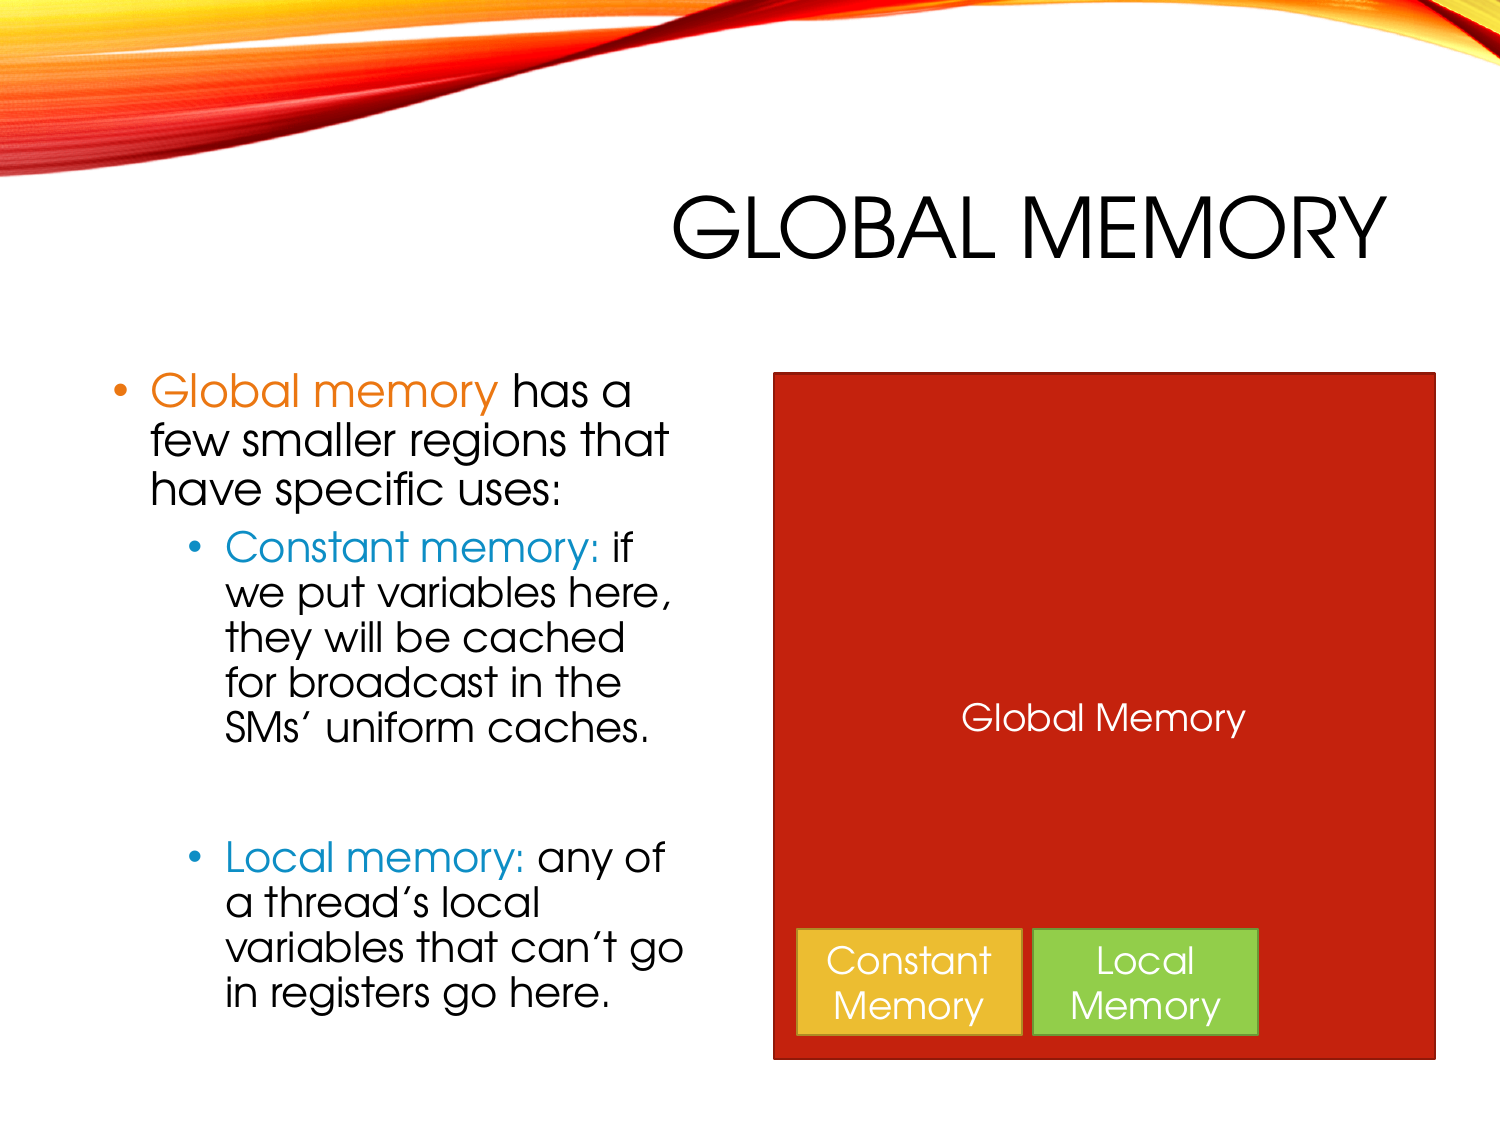

# Global memory
Global memory has a few smaller regions that have specific uses:
Constant memory: if we put variables here, they will be cached for broadcast in the SMs’ uniform caches.

Local memory: any of a thread’s local variables that can’t go in registers go here.

Global Memory
Constant Memory
Local Memory